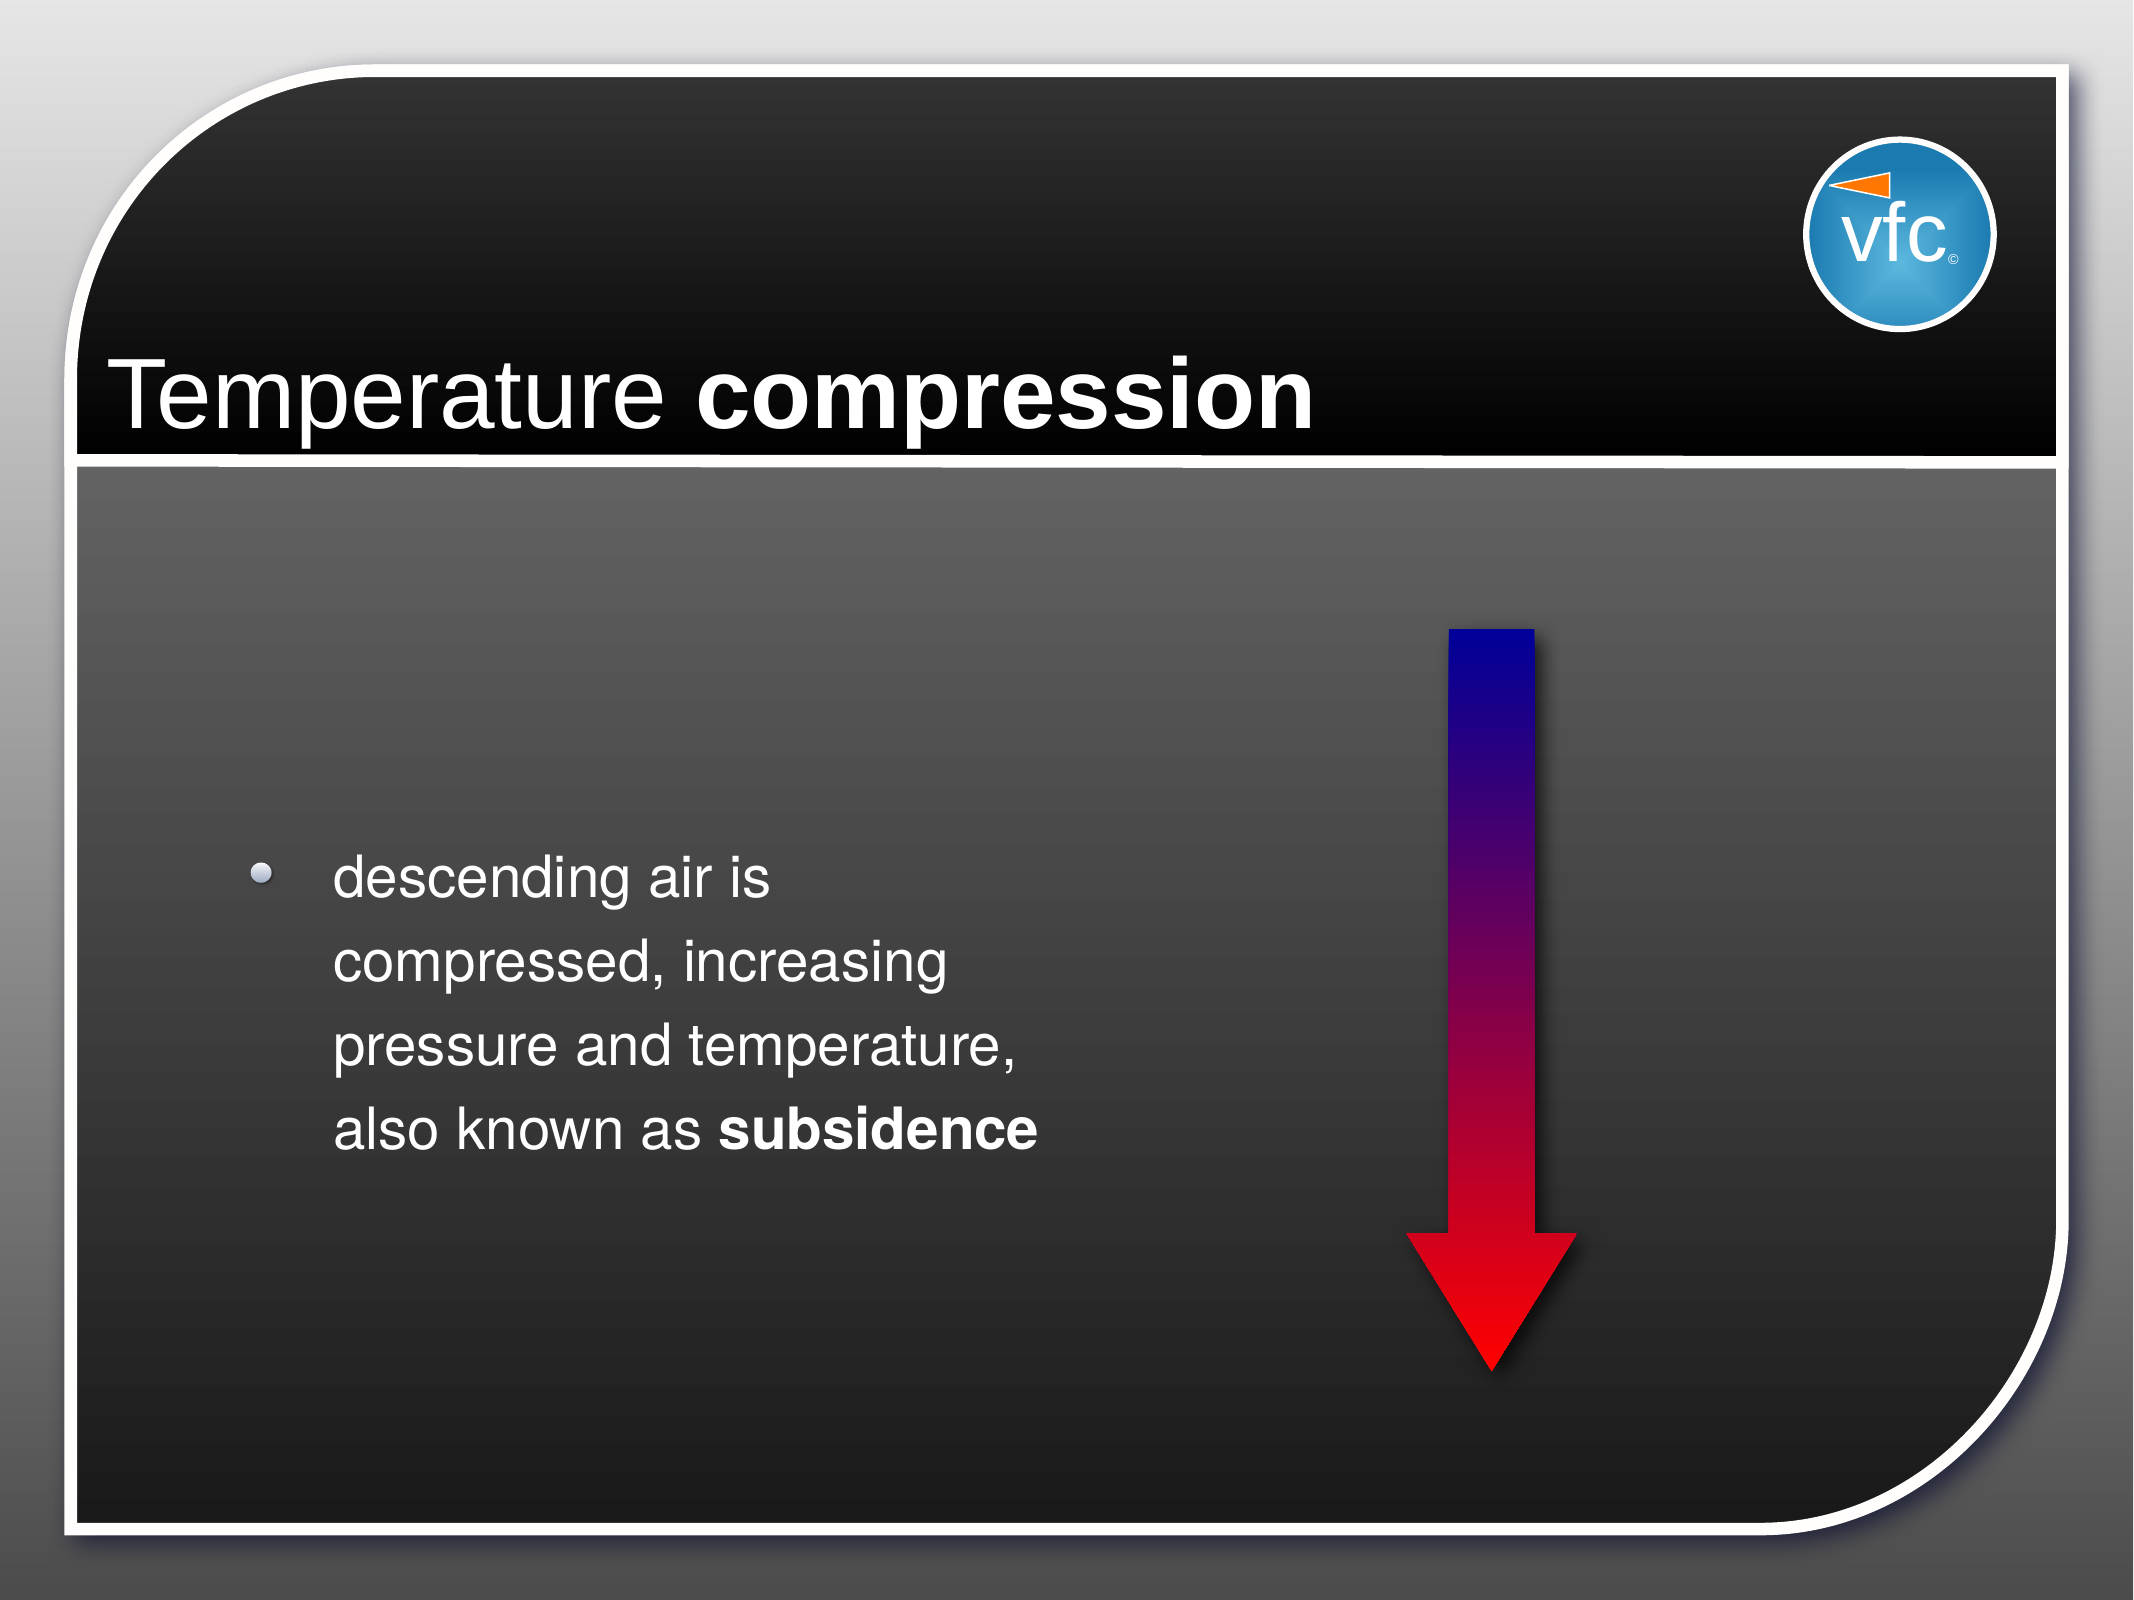

vfc©

# Temperature compression

descending air is compressed, increasing pressure and temperature, also known as subsidence